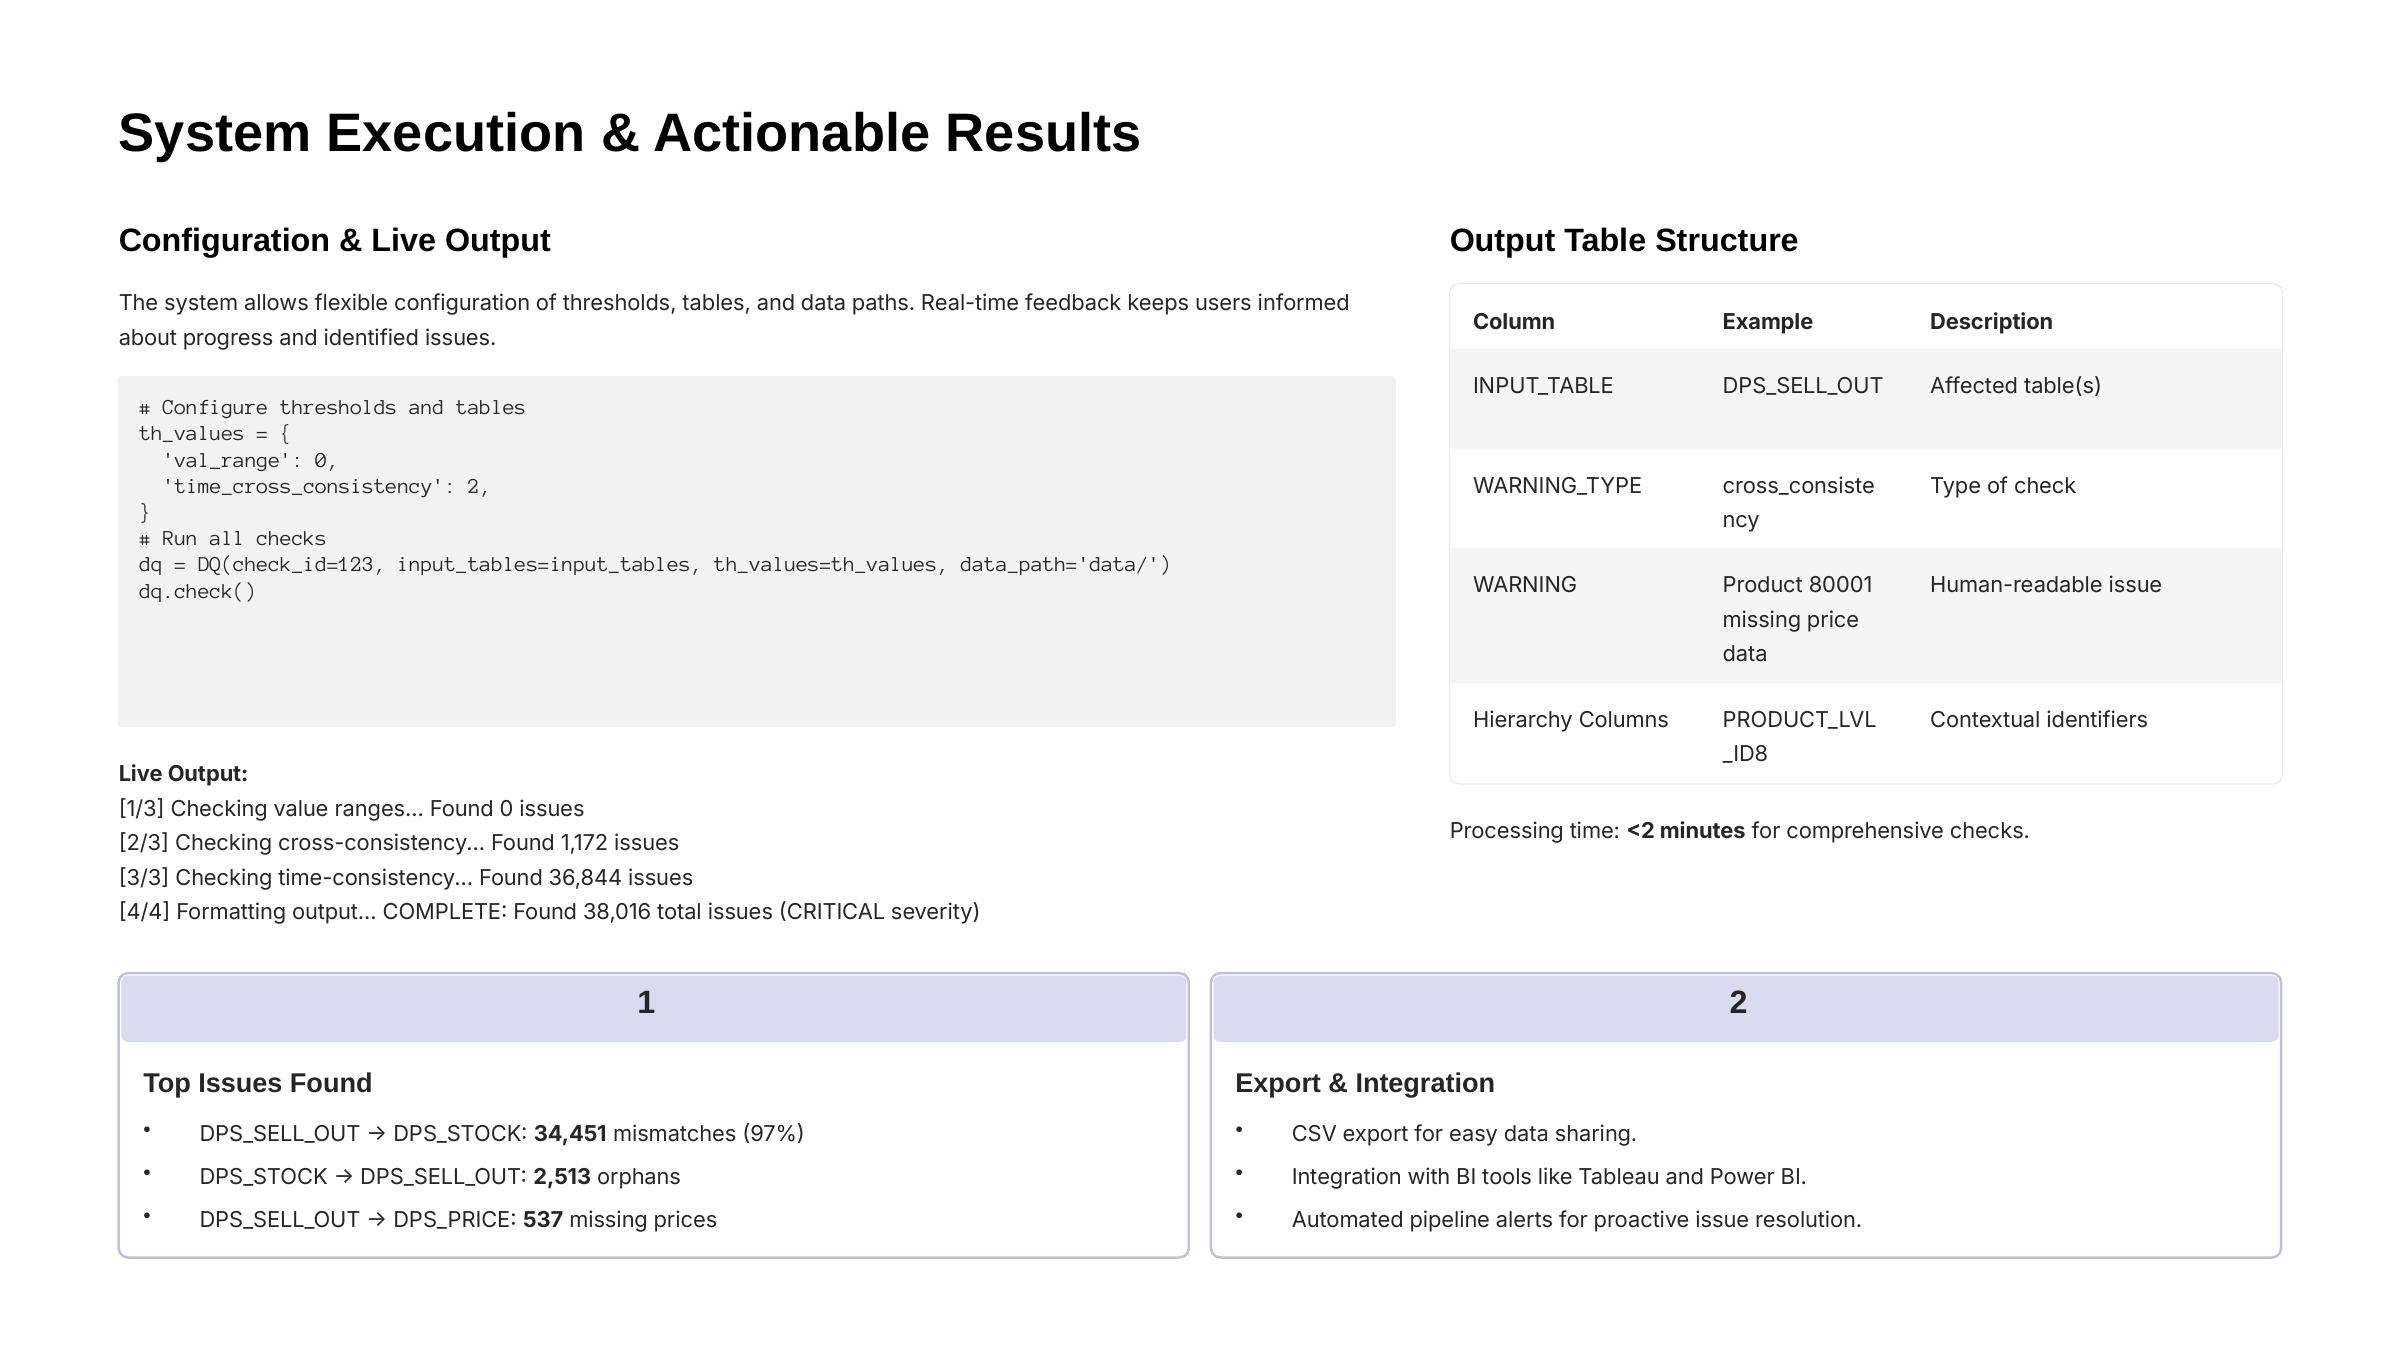

System Execution & Actionable Results
Configuration & Live Output
Output Table Structure
The system allows flexible configuration of thresholds, tables, and data paths. Real-time feedback keeps users informed about progress and identified issues.

Column
Example
Description

INPUT_TABLE
DPS_SELL_OUT
Affected table(s)

# Configure thresholds and tables
th_values = {
  'val_range': 0,
  'time_cross_consistency': 2,
}
# Run all checks
dq = DQ(check_id=123, input_tables=input_tables, th_values=th_values, data_path='data/')
dq.check()

WARNING_TYPE
cross_consistency
Type of check

WARNING
Product 80001 missing price data
Human-readable issue

Hierarchy Columns
PRODUCT_LVL_ID8
Contextual identifiers
Live Output:
[1/3] Checking value ranges... Found 0 issues
[2/3] Checking cross-consistency... Found 1,172 issues
[3/3] Checking time-consistency... Found 36,844 issues
[4/4] Formatting output... COMPLETE: Found 38,016 total issues (CRITICAL severity)
Processing time: <2 minutes for comprehensive checks.

1
2
Top Issues Found
Export & Integration
DPS_SELL_OUT → DPS_STOCK: 34,451 mismatches (97%)
CSV export for easy data sharing.
DPS_STOCK → DPS_SELL_OUT: 2,513 orphans
Integration with BI tools like Tableau and Power BI.
DPS_SELL_OUT → DPS_PRICE: 537 missing prices
Automated pipeline alerts for proactive issue resolution.